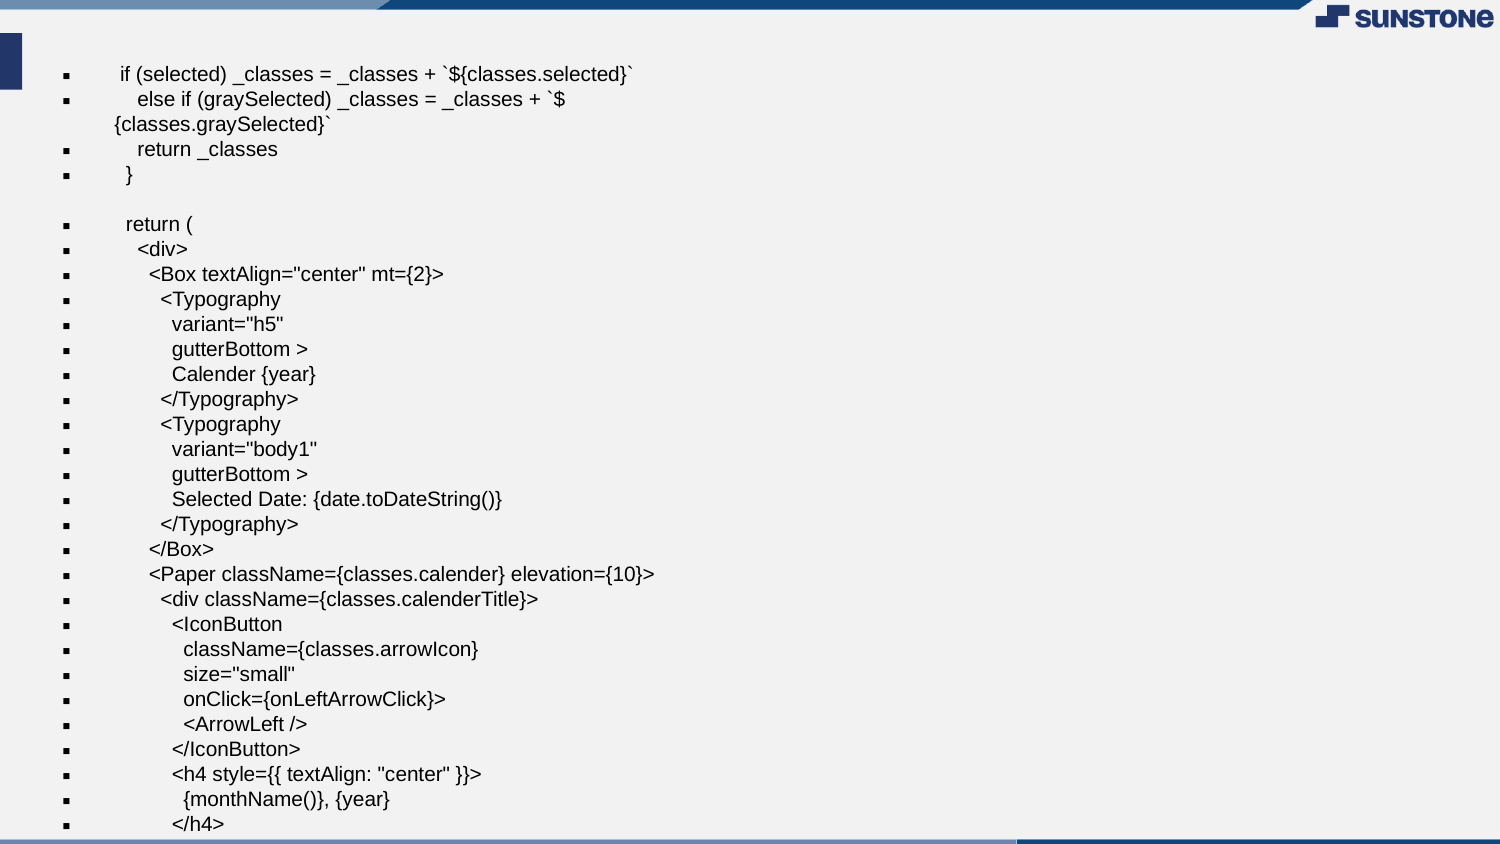

if (selected) _classes = _classes + `${classes.selected}`
    else if (graySelected) _classes = _classes + `${classes.graySelected}`
    return _classes
  }

  return (
    <div>
      <Box textAlign="center" mt={2}>
        <Typography
          variant="h5"
          gutterBottom >
          Calender {year}
        </Typography>
        <Typography
          variant="body1"
          gutterBottom >
          Selected Date: {date.toDateString()}
        </Typography>
      </Box>
      <Paper className={classes.calender} elevation={10}>
        <div className={classes.calenderTitle}>
          <IconButton
            className={classes.arrowIcon}
            size="small"
            onClick={onLeftArrowClick}>
            <ArrowLeft />
          </IconButton>
          <h4 style={{ textAlign: "center" }}>
            {monthName()}, {year}
          </h4>